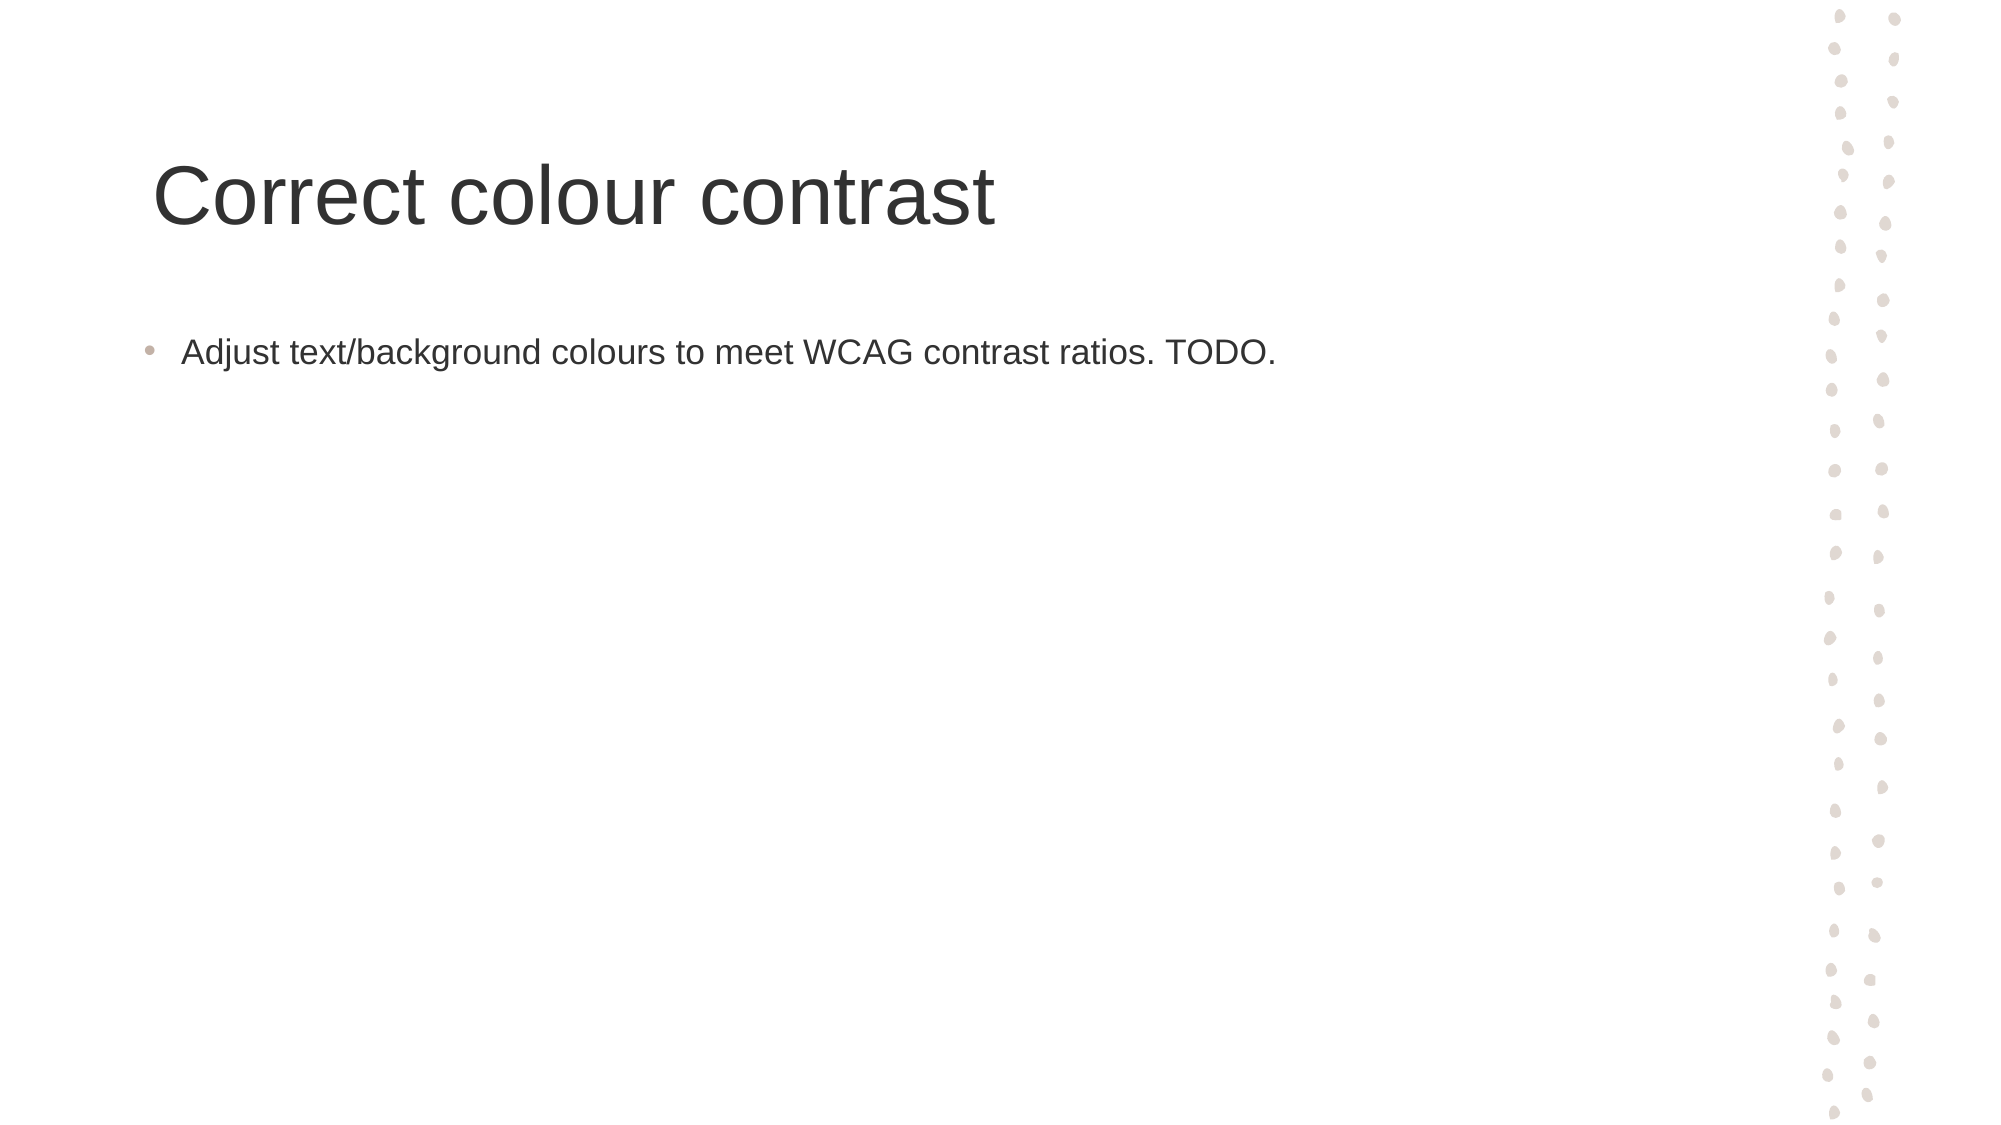

# Correct colour contrast
Adjust text/background colours to meet WCAG contrast ratios. TODO.